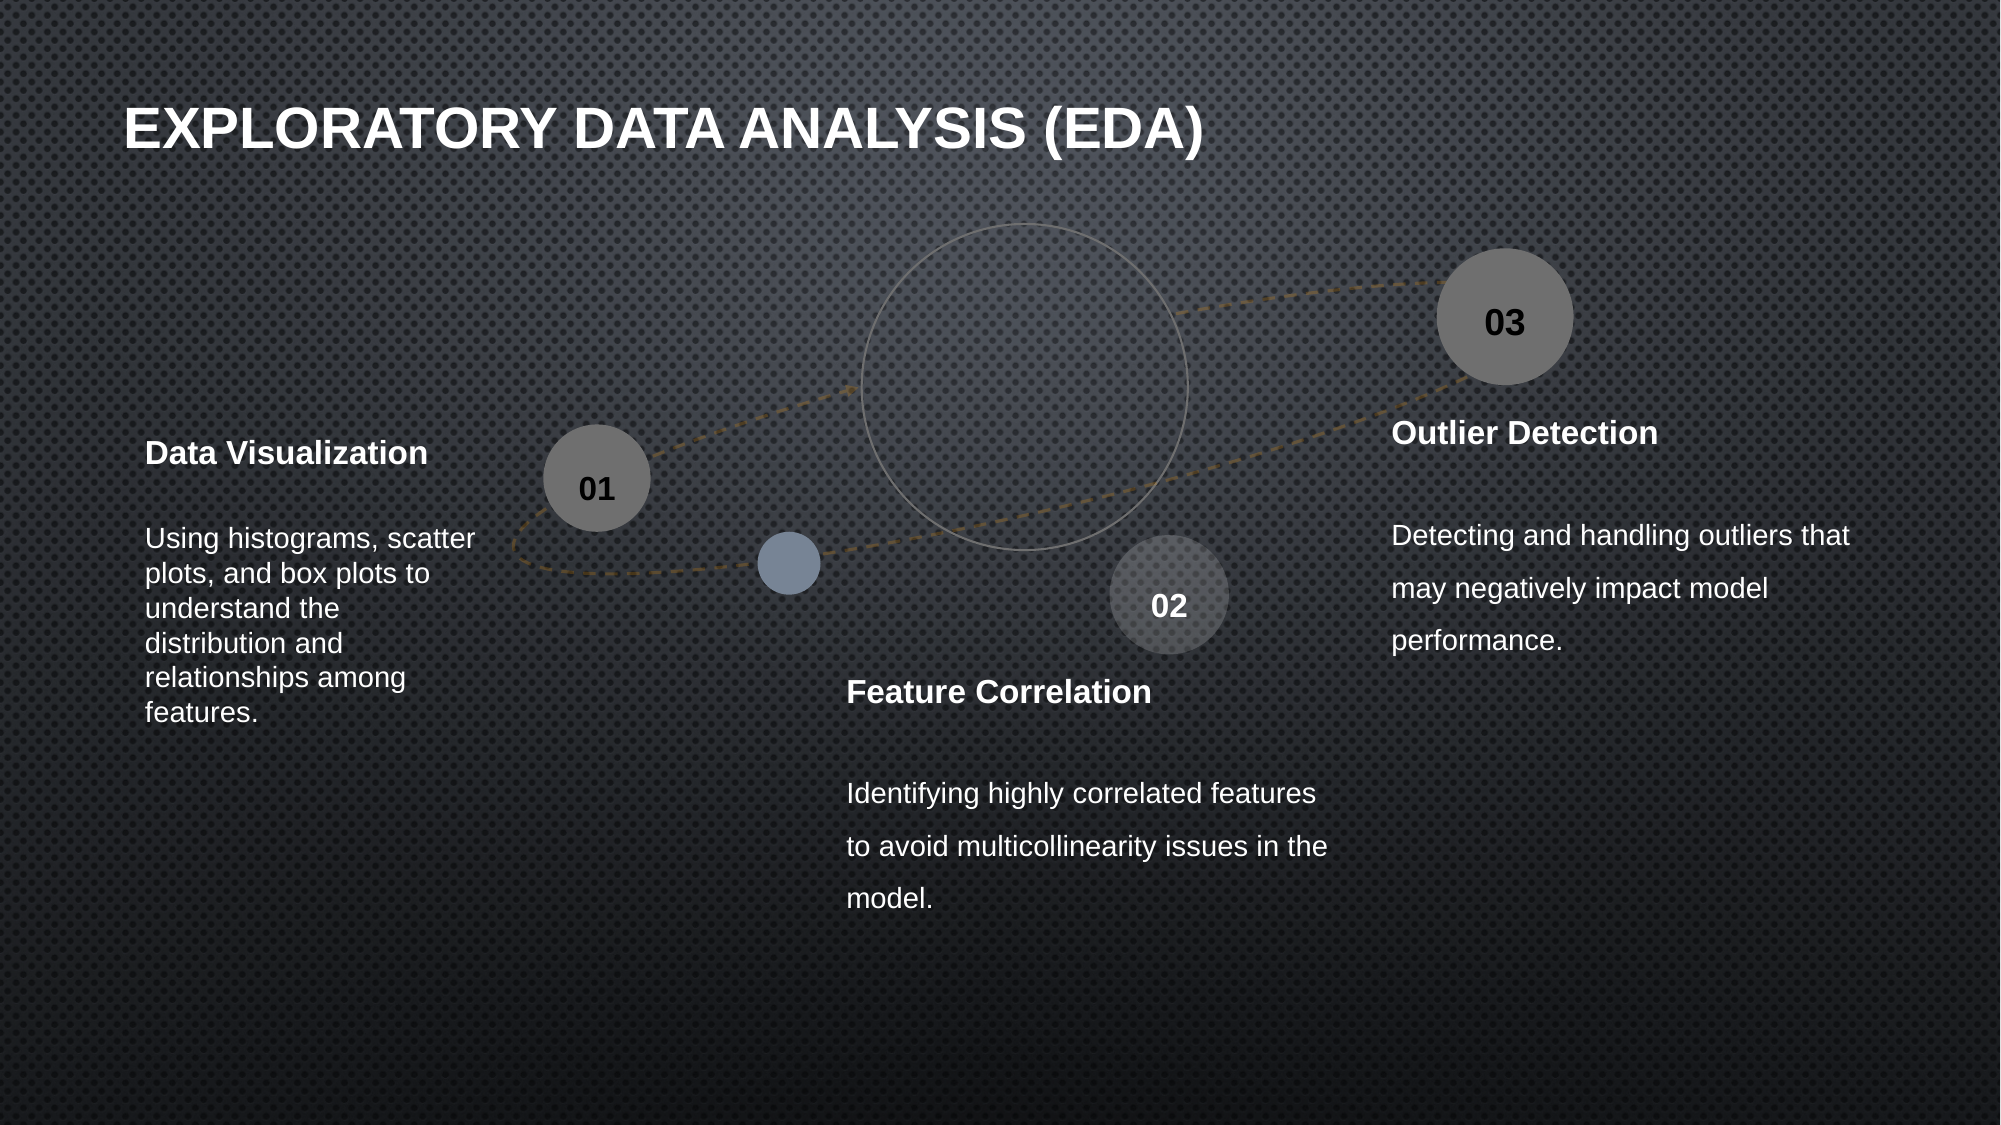

# Exploratory Data Analysis (EDA)

03

Outlier Detection
Data Visualization
01
Detecting and handling outliers that may negatively impact model performance.
Using histograms, scatter plots, and box plots to understand the distribution and relationships among features.

02
Feature Correlation
Identifying highly correlated features to avoid multicollinearity issues in the model.